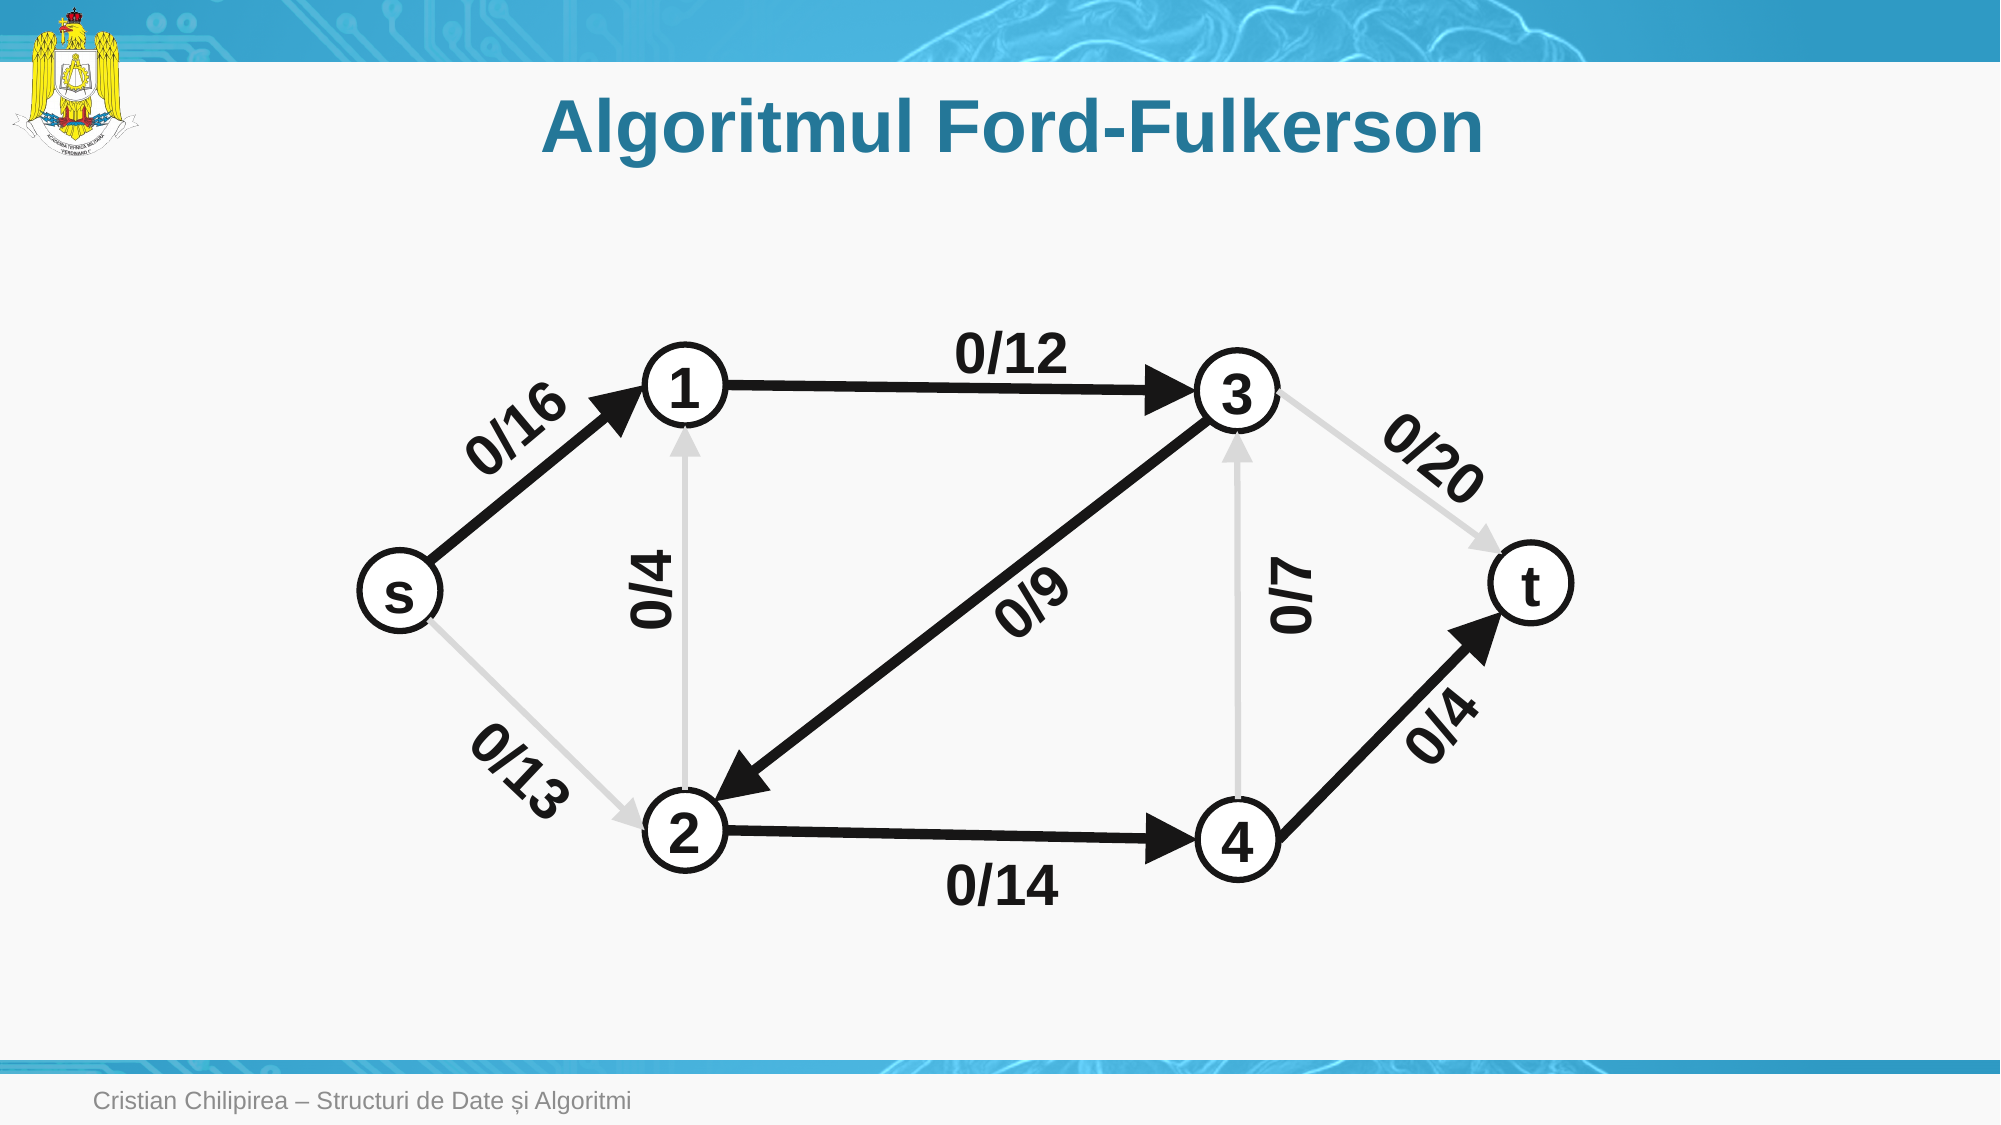

# Algoritmul Ford-Fulkerson
0/12
1
3
0/16
0/20
t
0/4
s
0/7
0/9
0/4
0/13
2
4
0/14
Cristian Chilipirea – Structuri de Date și Algoritmi